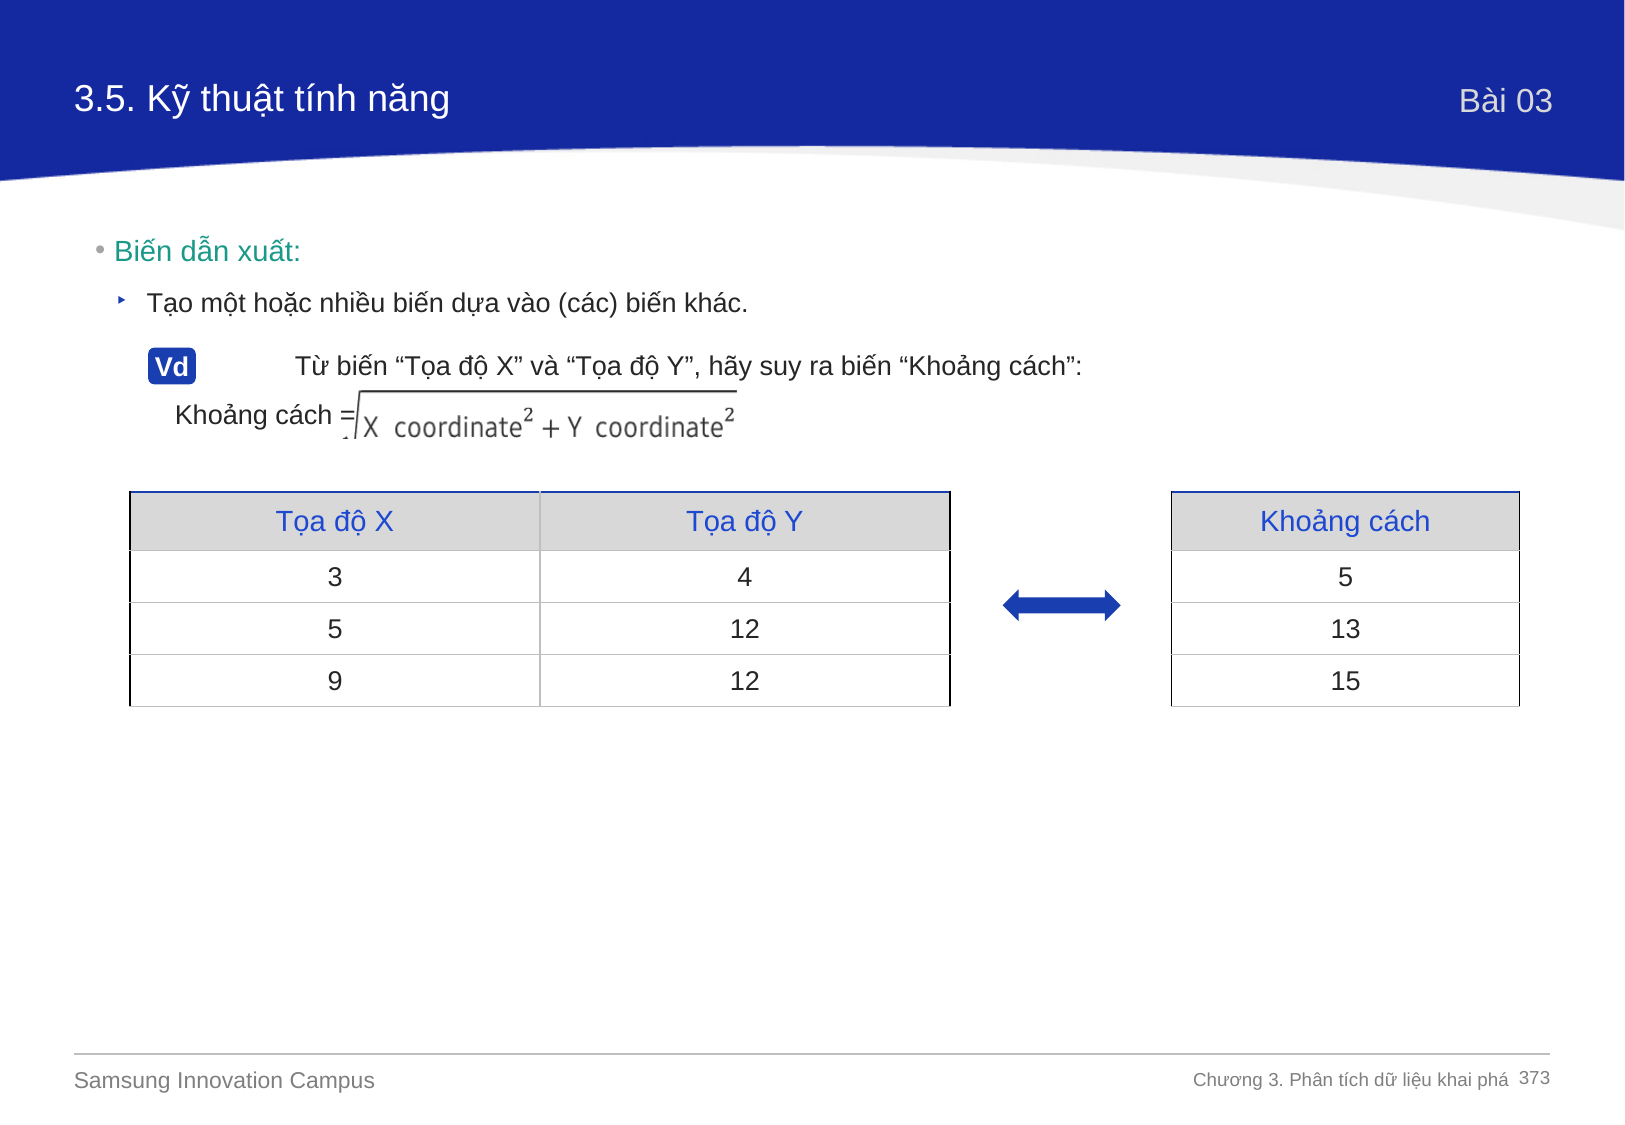

3.5. Kỹ thuật tính năng
Bài 03
Biến dẫn xuất:
Tạo một hoặc nhiều biến dựa vào (các) biến khác.
	  Từ biến “Tọa độ X” và “Tọa độ Y”, hãy suy ra biến “Khoảng cách”:
      Khoảng cách =
Vd

| Tọa độ X | Tọa độ Y |
| --- | --- |
| 3 | 4 |
| 5 | 12 |
| 9 | 12 |
| Khoảng cách |
| --- |
| 5 |
| 13 |
| 15 |